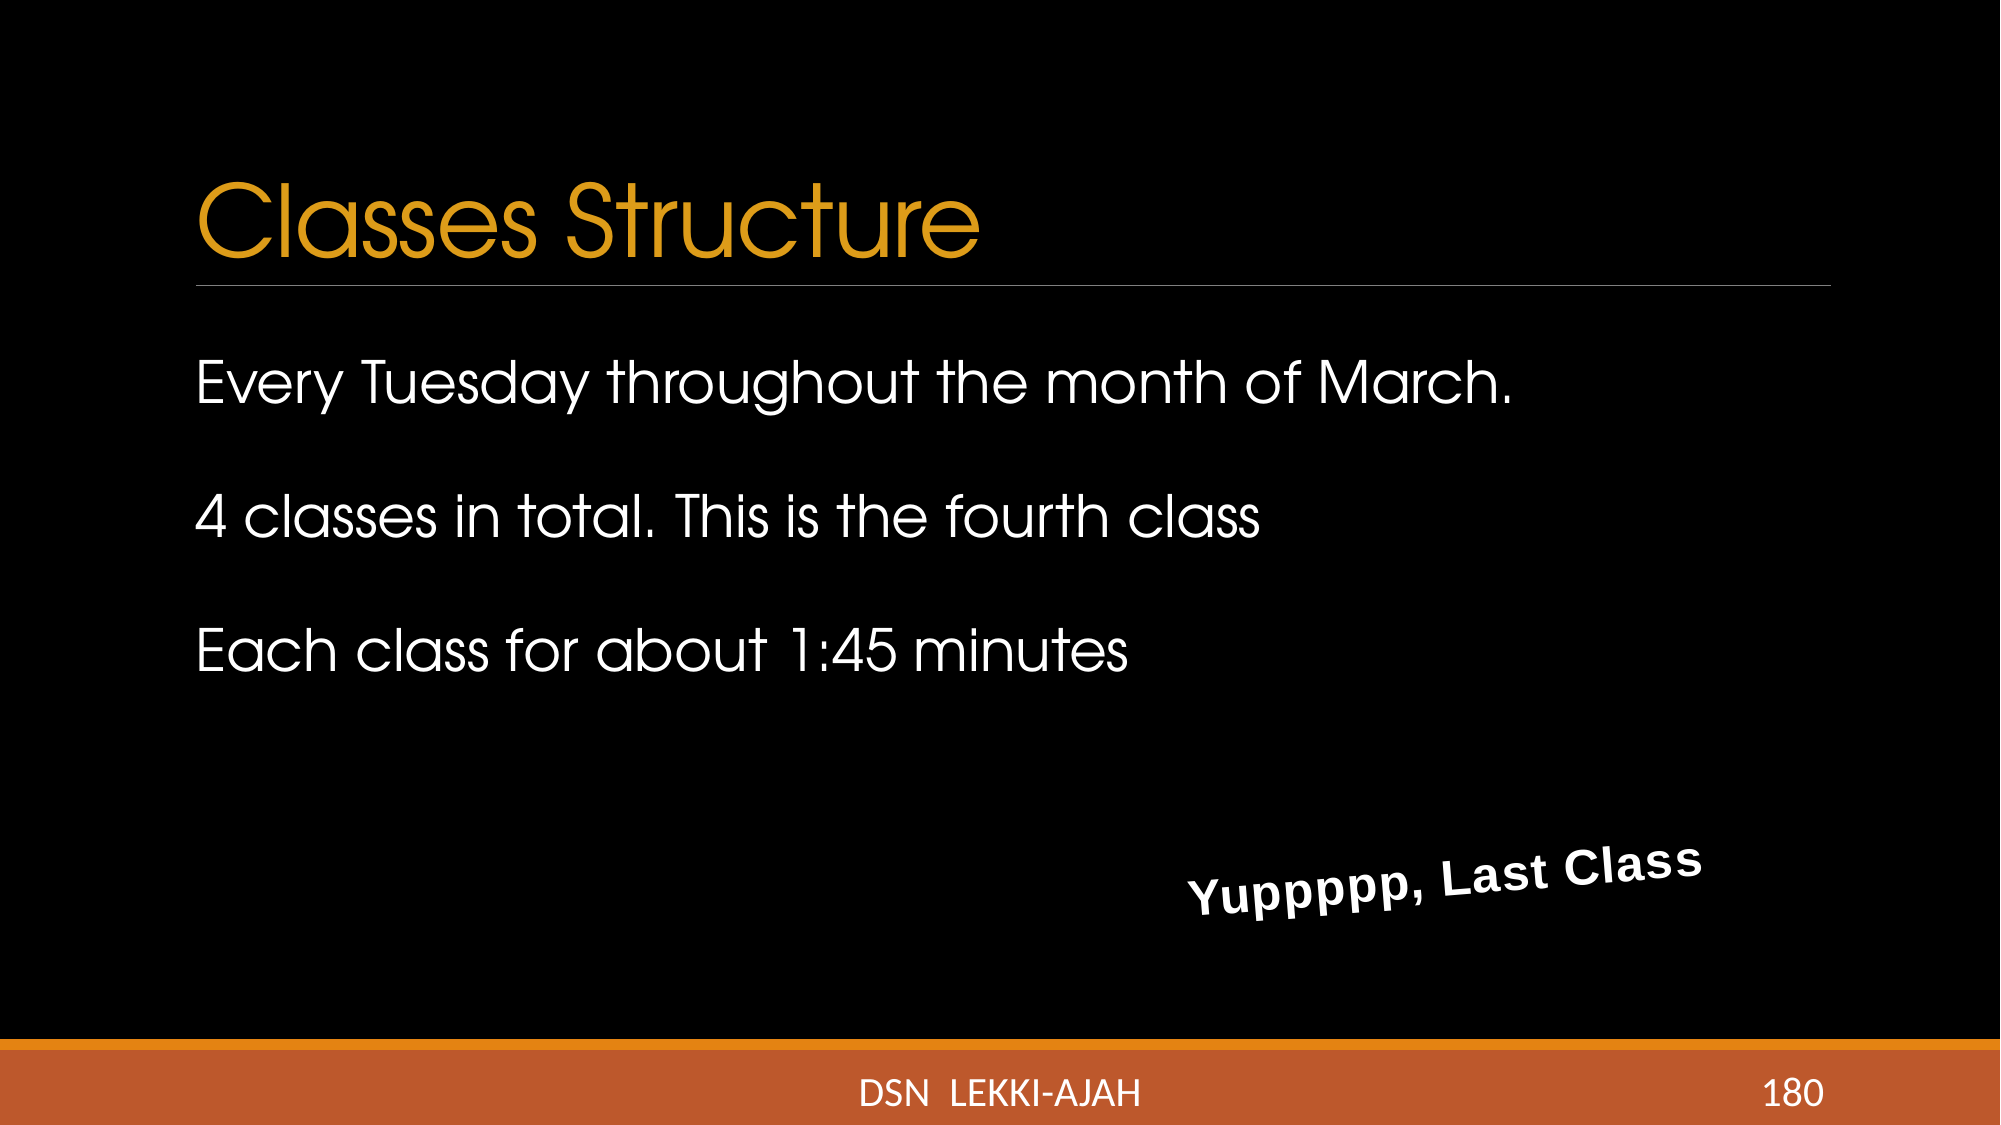

# Classes Structure
Every Tuesday throughout the month of March.
4 classes in total. This is the fourth class
Each class for about 1:45 minutes

Yuppppp, Last Class
DSN  LEKKI-AJAH
180